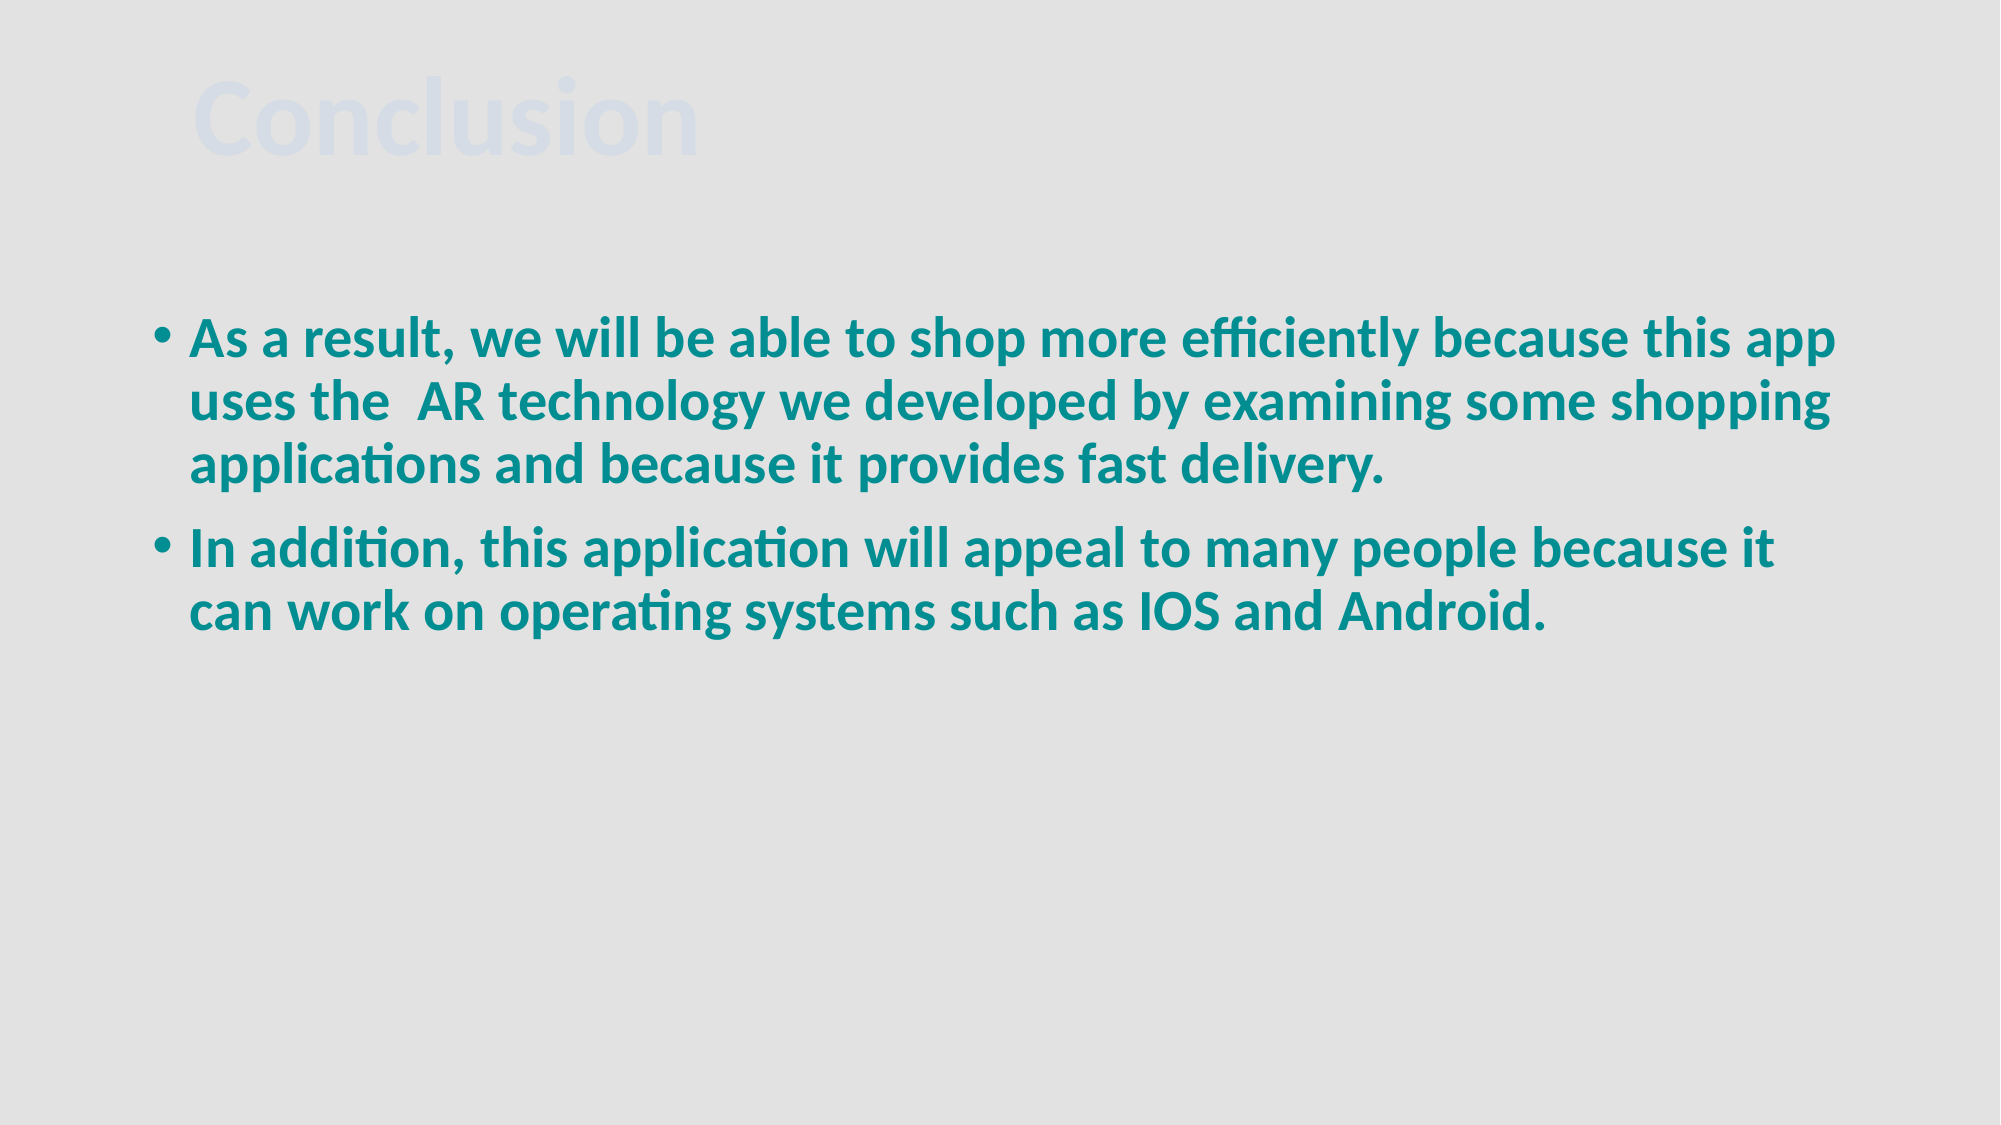

Conclusion
As a result, we will be able to shop more efficiently because this app uses the  AR technology we developed by examining some shopping applications and because it provides fast delivery.
In addition, this application will appeal to many people because it can work on operating systems such as IOS and Android.